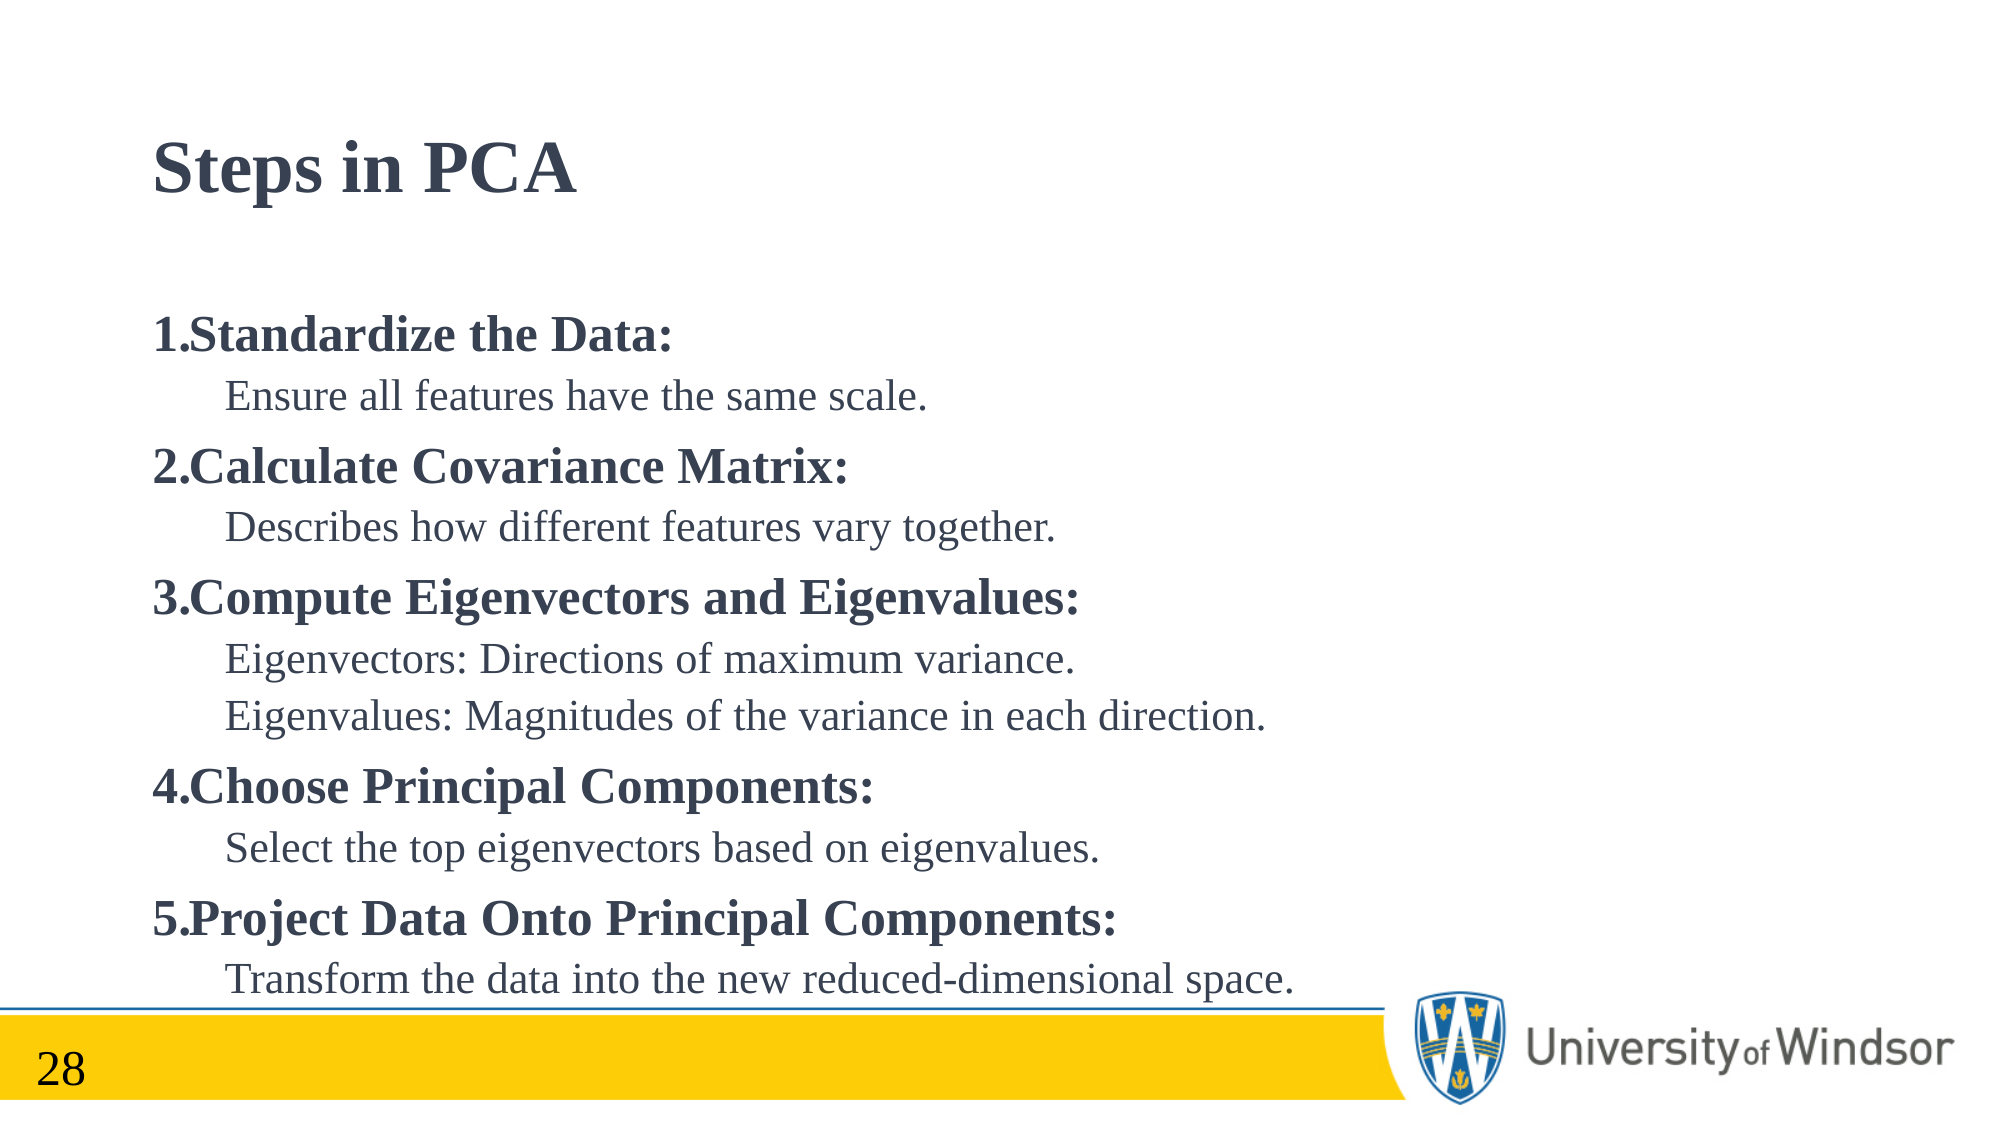

# Steps in PCA
Standardize the Data:
Ensure all features have the same scale.
Calculate Covariance Matrix:
Describes how different features vary together.
Compute Eigenvectors and Eigenvalues:
Eigenvectors: Directions of maximum variance.
Eigenvalues: Magnitudes of the variance in each direction.
Choose Principal Components:
Select the top eigenvectors based on eigenvalues.
Project Data Onto Principal Components:
Transform the data into the new reduced-dimensional space.

28